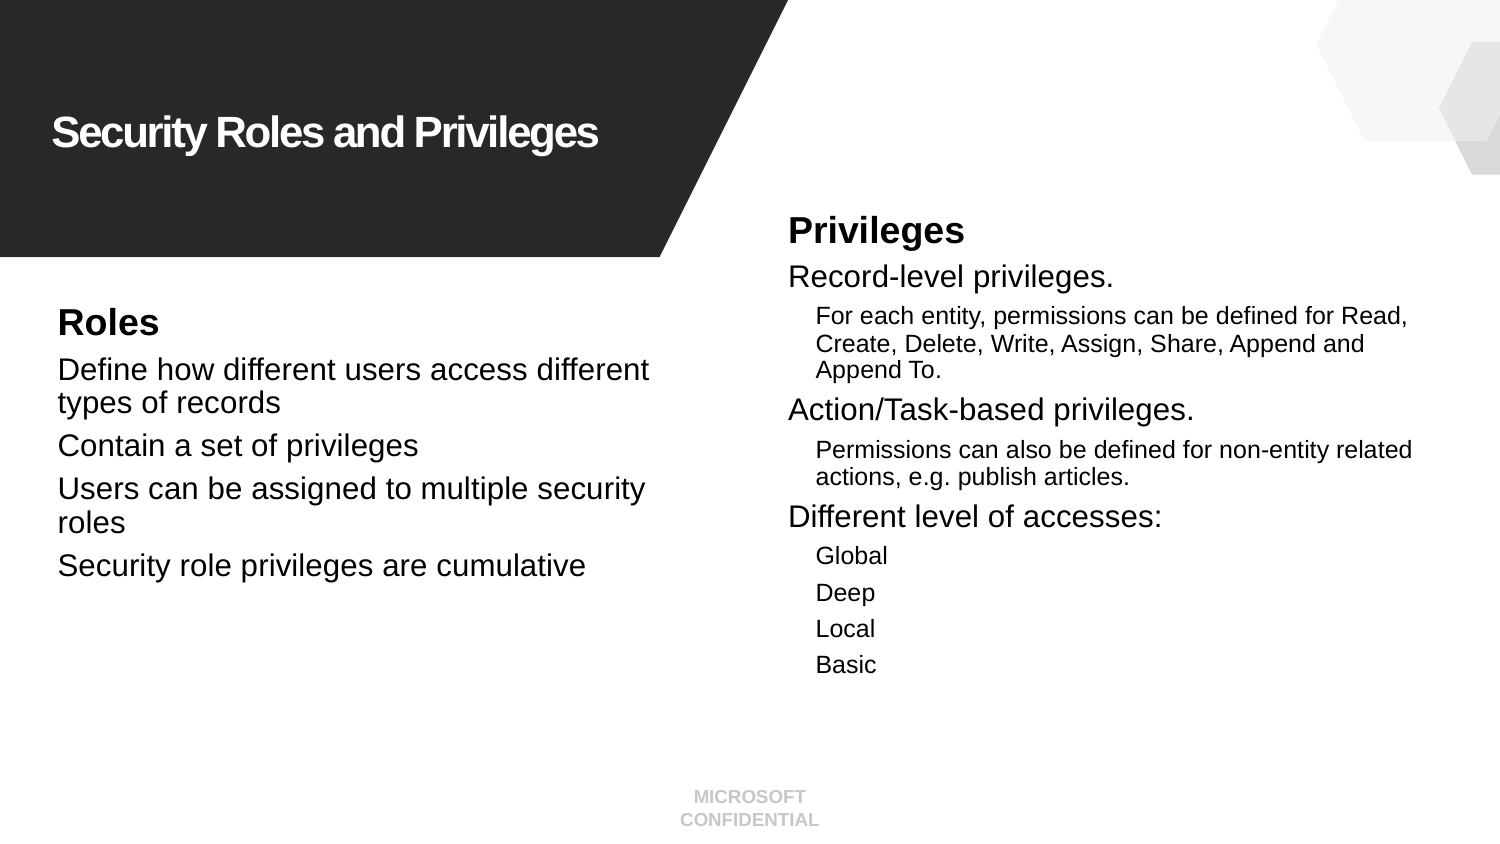

# Security Roles and Privileges
Privileges
Record-level privileges.
For each entity, permissions can be defined for Read, Create, Delete, Write, Assign, Share, Append and Append To.
Action/Task-based privileges.
Permissions can also be defined for non-entity related actions, e.g. publish articles.
Different level of accesses:
Global
Deep
Local
Basic
Roles
Define how different users access different types of records
Contain a set of privileges
Users can be assigned to multiple security roles
Security role privileges are cumulative